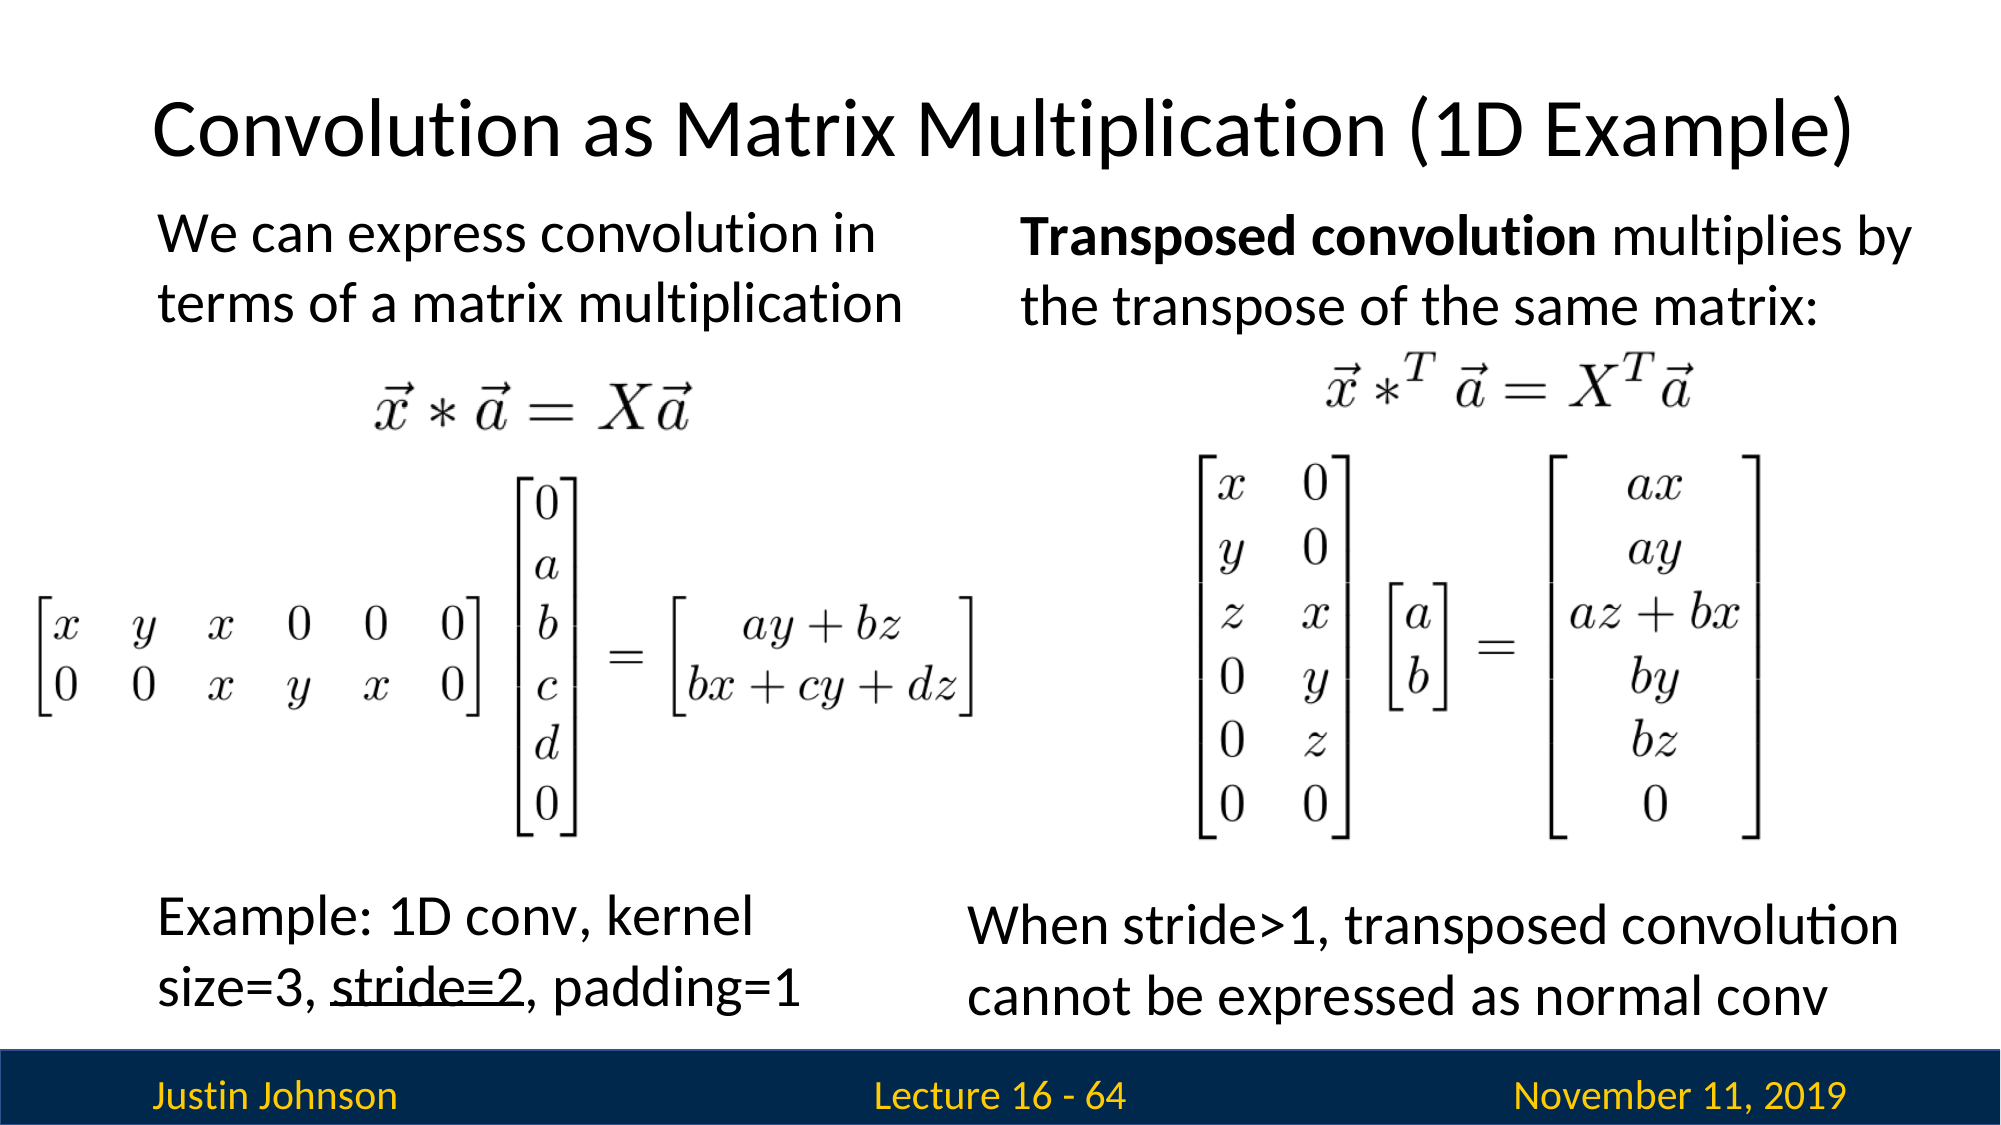

# Convolution as Matrix Multiplication (1D Example)
We can express convolution in terms of a matrix multiplication
Transposed convolution multiplies by the transpose of the same matrix:

Example: 1D conv, kernel size=3, stride=2, padding=1
When stride>1, transposed convolution cannot be expressed as normal conv

Justin Johnson
November 11, 2019
Lecture 16 - 64